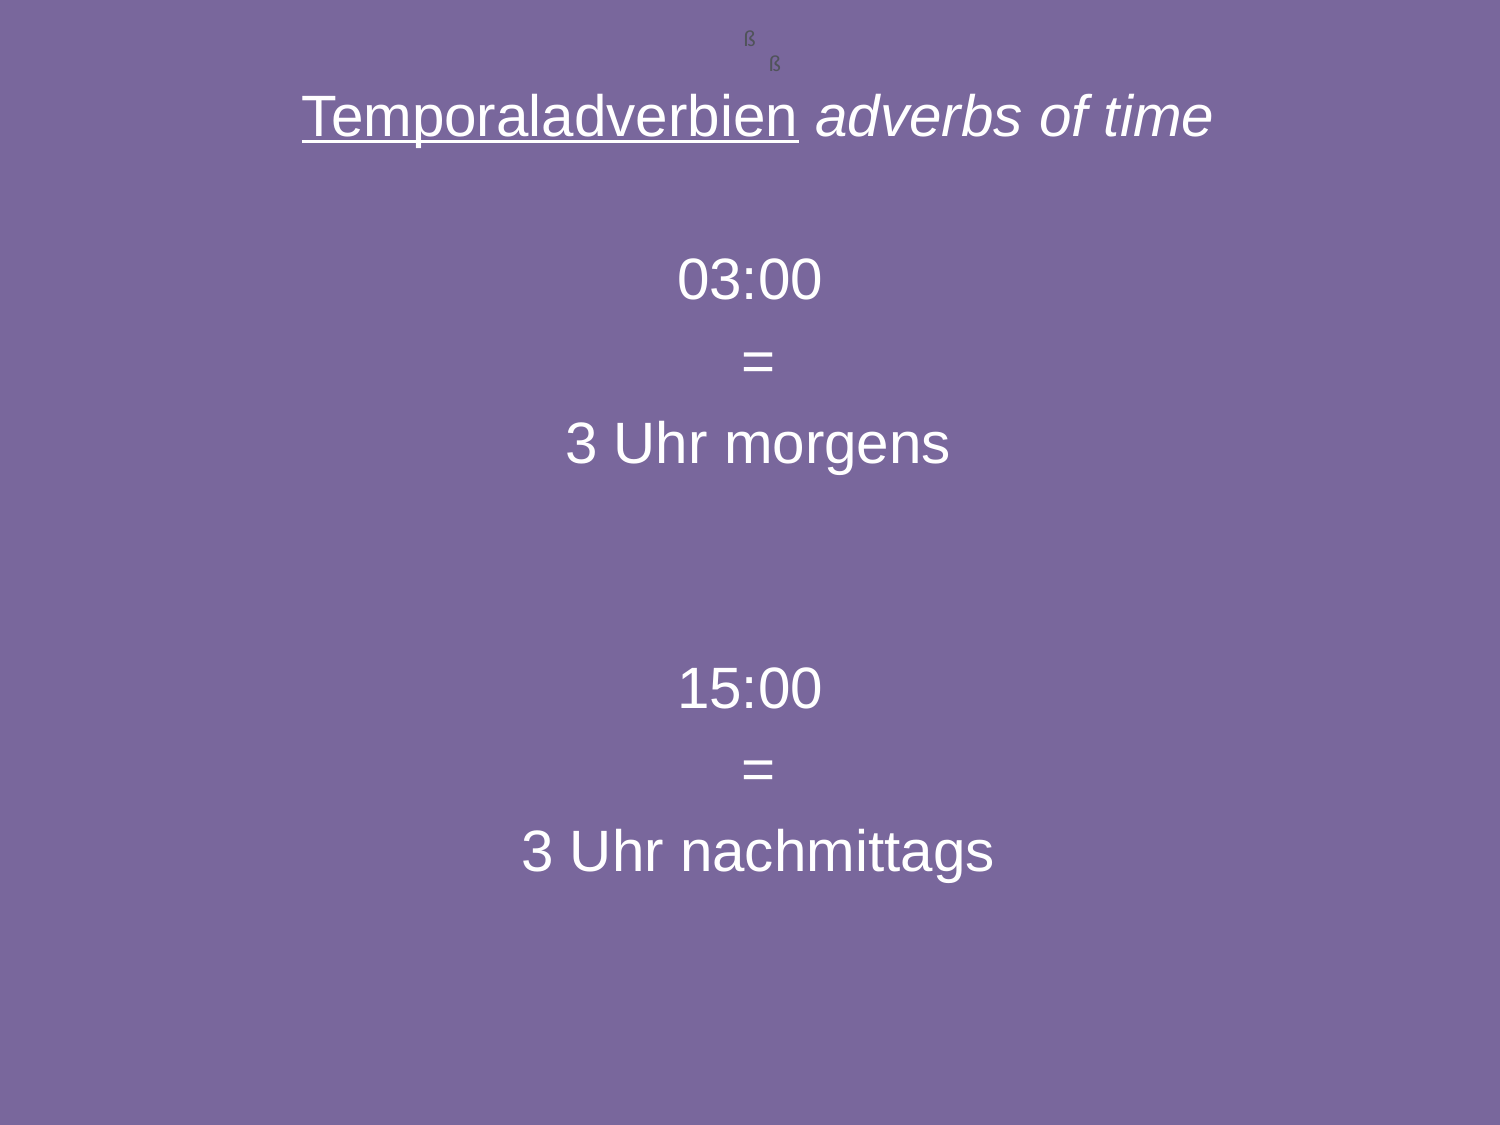

ß
ß
Temporaladverbien adverbs of time

03:00
=
3 Uhr morgens

15:00
=
3 Uhr nachmittags

25